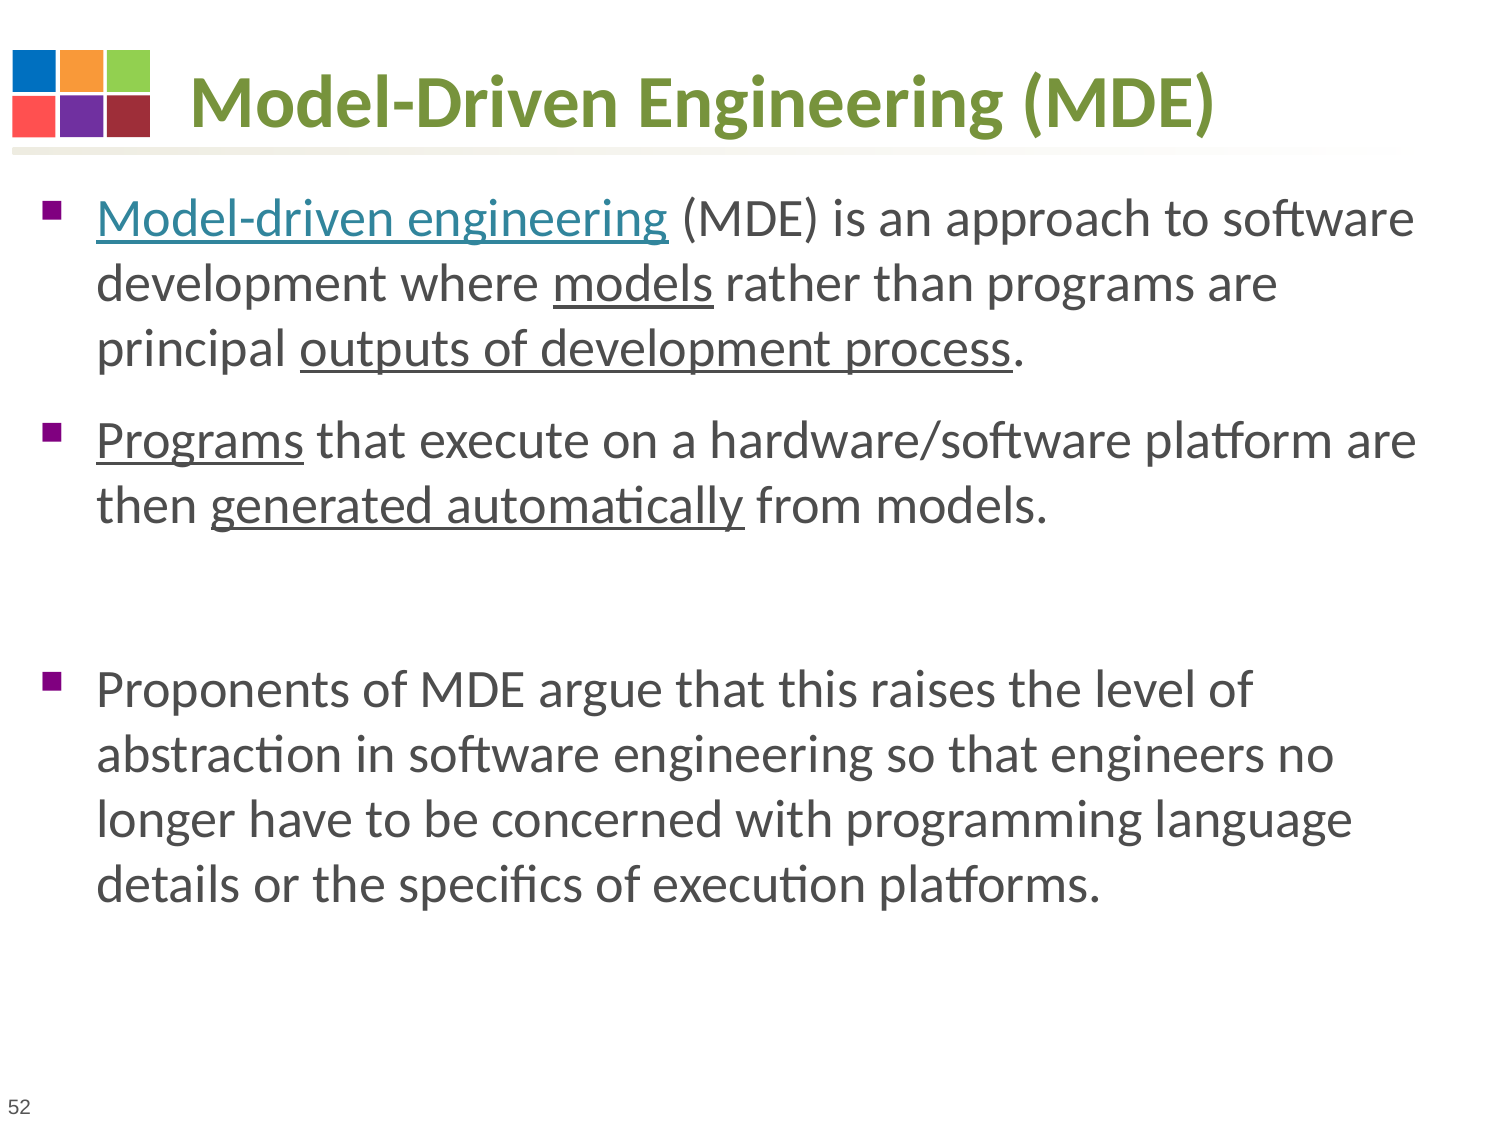

# Model-Driven Engineering (MDE)
Model-driven engineering (MDE) is an approach to software development where models rather than programs are principal outputs of development process.
Programs that execute on a hardware/software platform are then generated automatically from models.

Proponents of MDE argue that this raises the level of abstraction in software engineering so that engineers no longer have to be concerned with programming language details or the specifics of execution platforms.